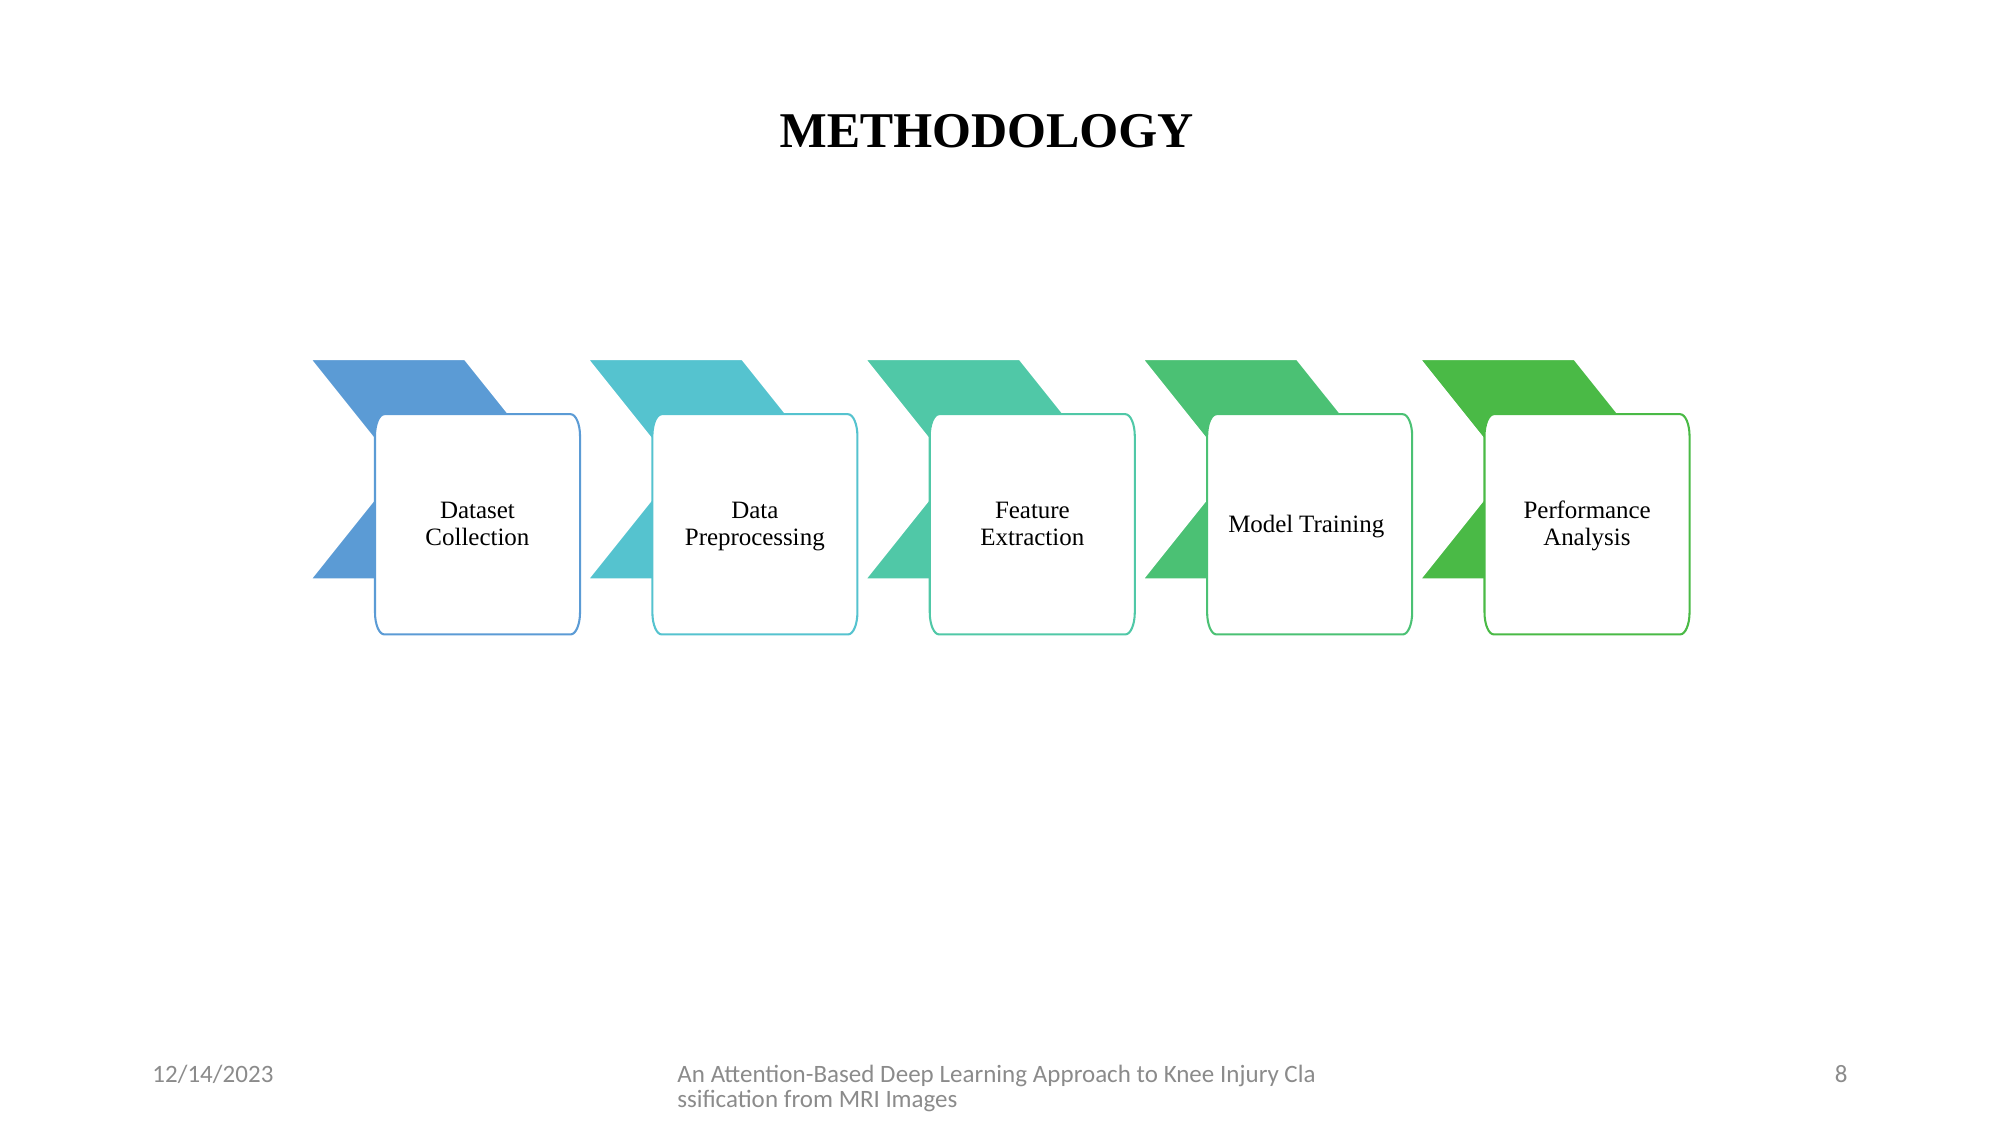

METHODOLOGY

Dataset Collection
Data Preprocessing
Feature Extraction
Model Training
Performance Analysis
12/14/2023
An Attention-Based Deep Learning Approach to Knee Injury Classification from MRI Images
8